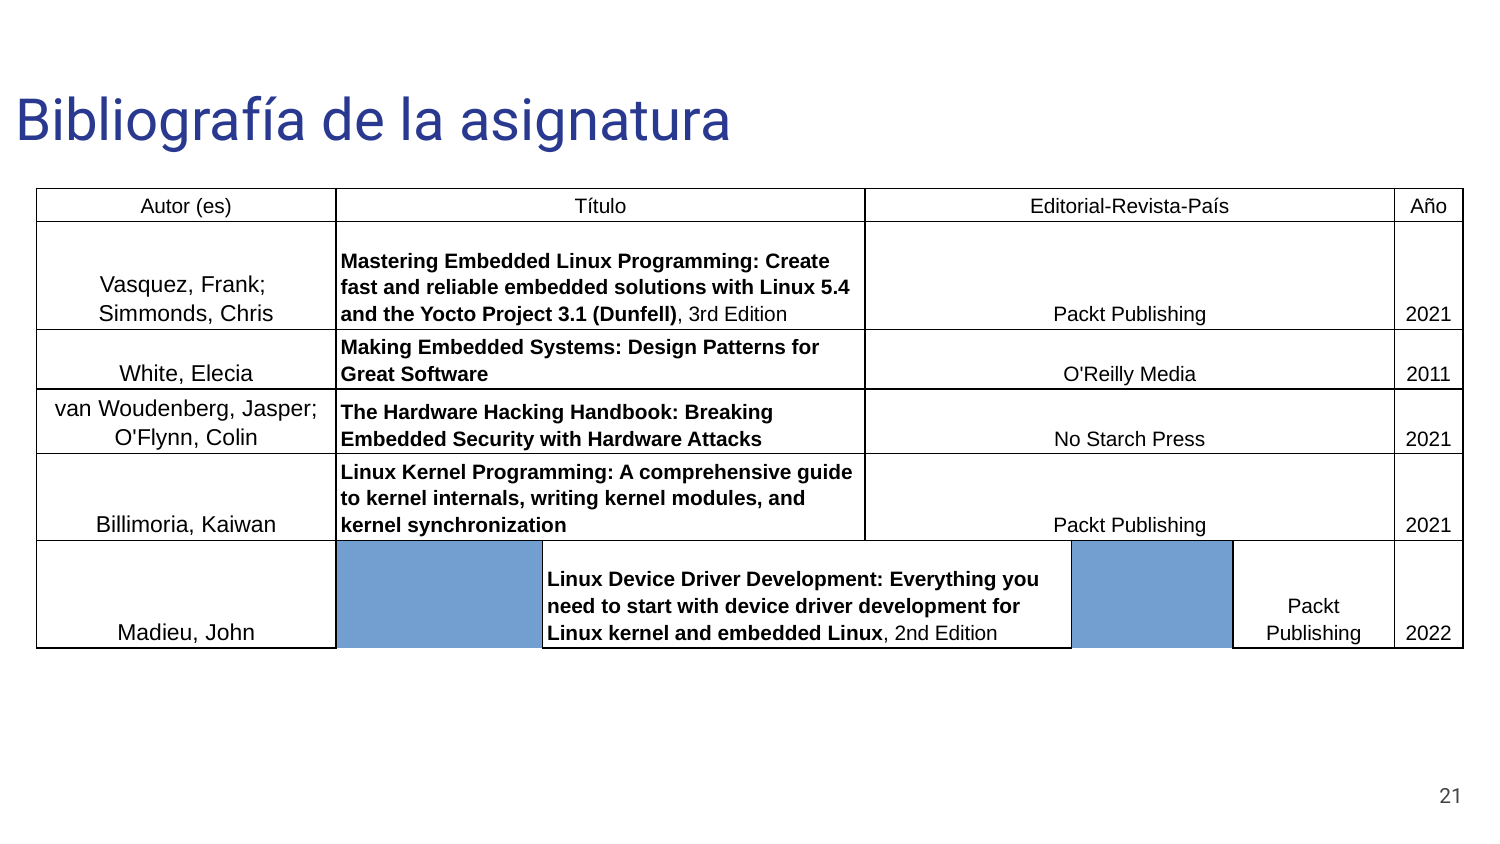

Bibliografía de la asignatura
| Autor (es) |  | Título |  |  | Editorial-Revista-País |  |  | Año |
| --- | --- | --- | --- | --- | --- | --- | --- | --- |
| Vasquez, Frank; Simmonds, Chris |  | Mastering Embedded Linux Programming: Create fast and reliable embedded solutions with Linux 5.4 and the Yocto Project 3.1 (Dunfell), 3rd Edition |  |  | Packt Publishing |  |  | 2021 |
| White, Elecia |  | Making Embedded Systems: Design Patterns for Great Software |  |  | O'Reilly Media |  |  | 2011 |
| van Woudenberg, Jasper; O'Flynn, Colin |  | The Hardware Hacking Handbook: Breaking Embedded Security with Hardware Attacks |  |  | No Starch Press |  |  | 2021 |
| Billimoria, Kaiwan |  | Linux Kernel Programming: A comprehensive guide to kernel internals, writing kernel modules, and kernel synchronization |  |  | Packt Publishing |  |  | 2021 |
| Madieu, John |  | Linux Device Driver Development: Everything you need to start with device driver development for Linux kernel and embedded Linux, 2nd Edition |  |  | Packt Publishing |  |  | 2022 |
21